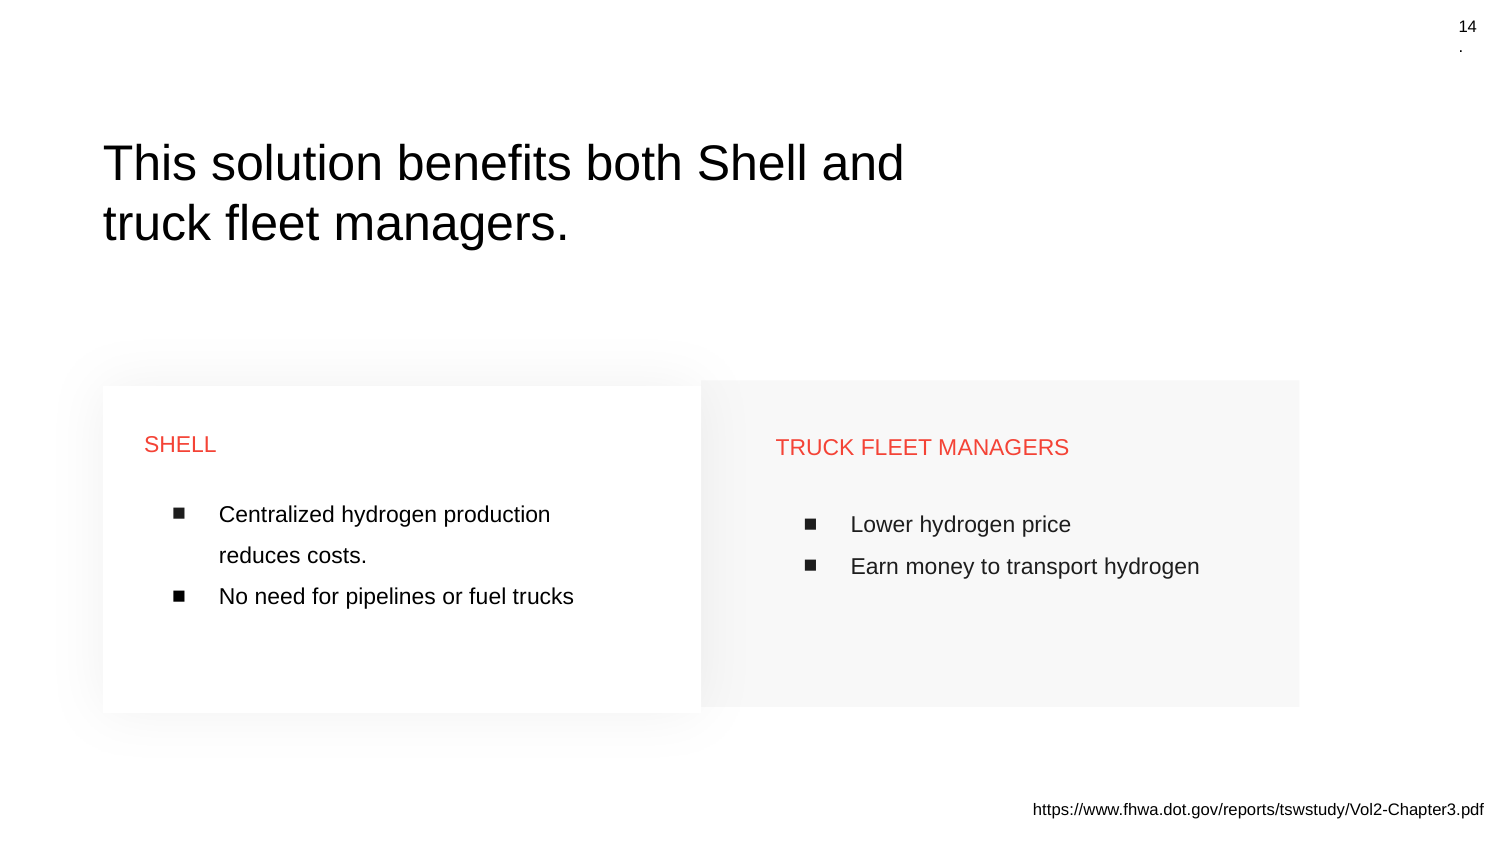

14.
This solution benefits both Shell and truck fleet managers.

SHELL
Centralized hydrogen production reduces costs.
No need for pipelines or fuel trucks
TRUCK FLEET MANAGERS

Lower hydrogen price
Earn money to transport hydrogen
https://www.fhwa.dot.gov/reports/tswstudy/Vol2-Chapter3.pdf